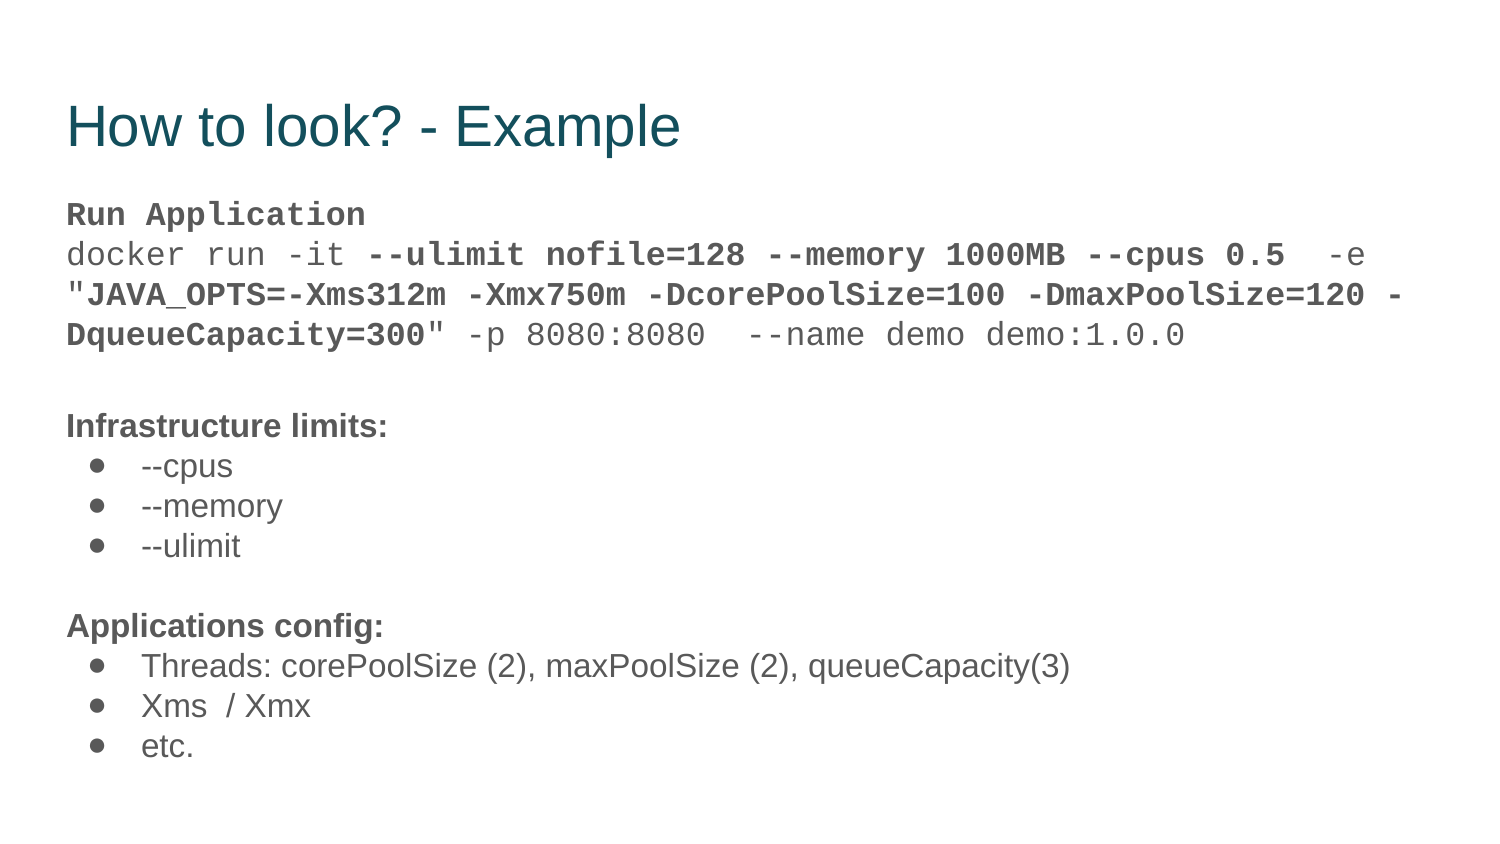

# How to look? - Example
Run Application
docker run -it --ulimit nofile=128 --memory 1000MB --cpus 0.5  -e "JAVA_OPTS=-Xms312m -Xmx750m -DcorePoolSize=100 -DmaxPoolSize=120 -DqueueCapacity=300" -p 8080:8080  --name demo demo:1.0.0
Infrastructure limits:
--cpus
--memory
--ulimit

Applications config:
Threads: corePoolSize (2), maxPoolSize (2), queueCapacity(3)
Xms  / Xmx
etc.